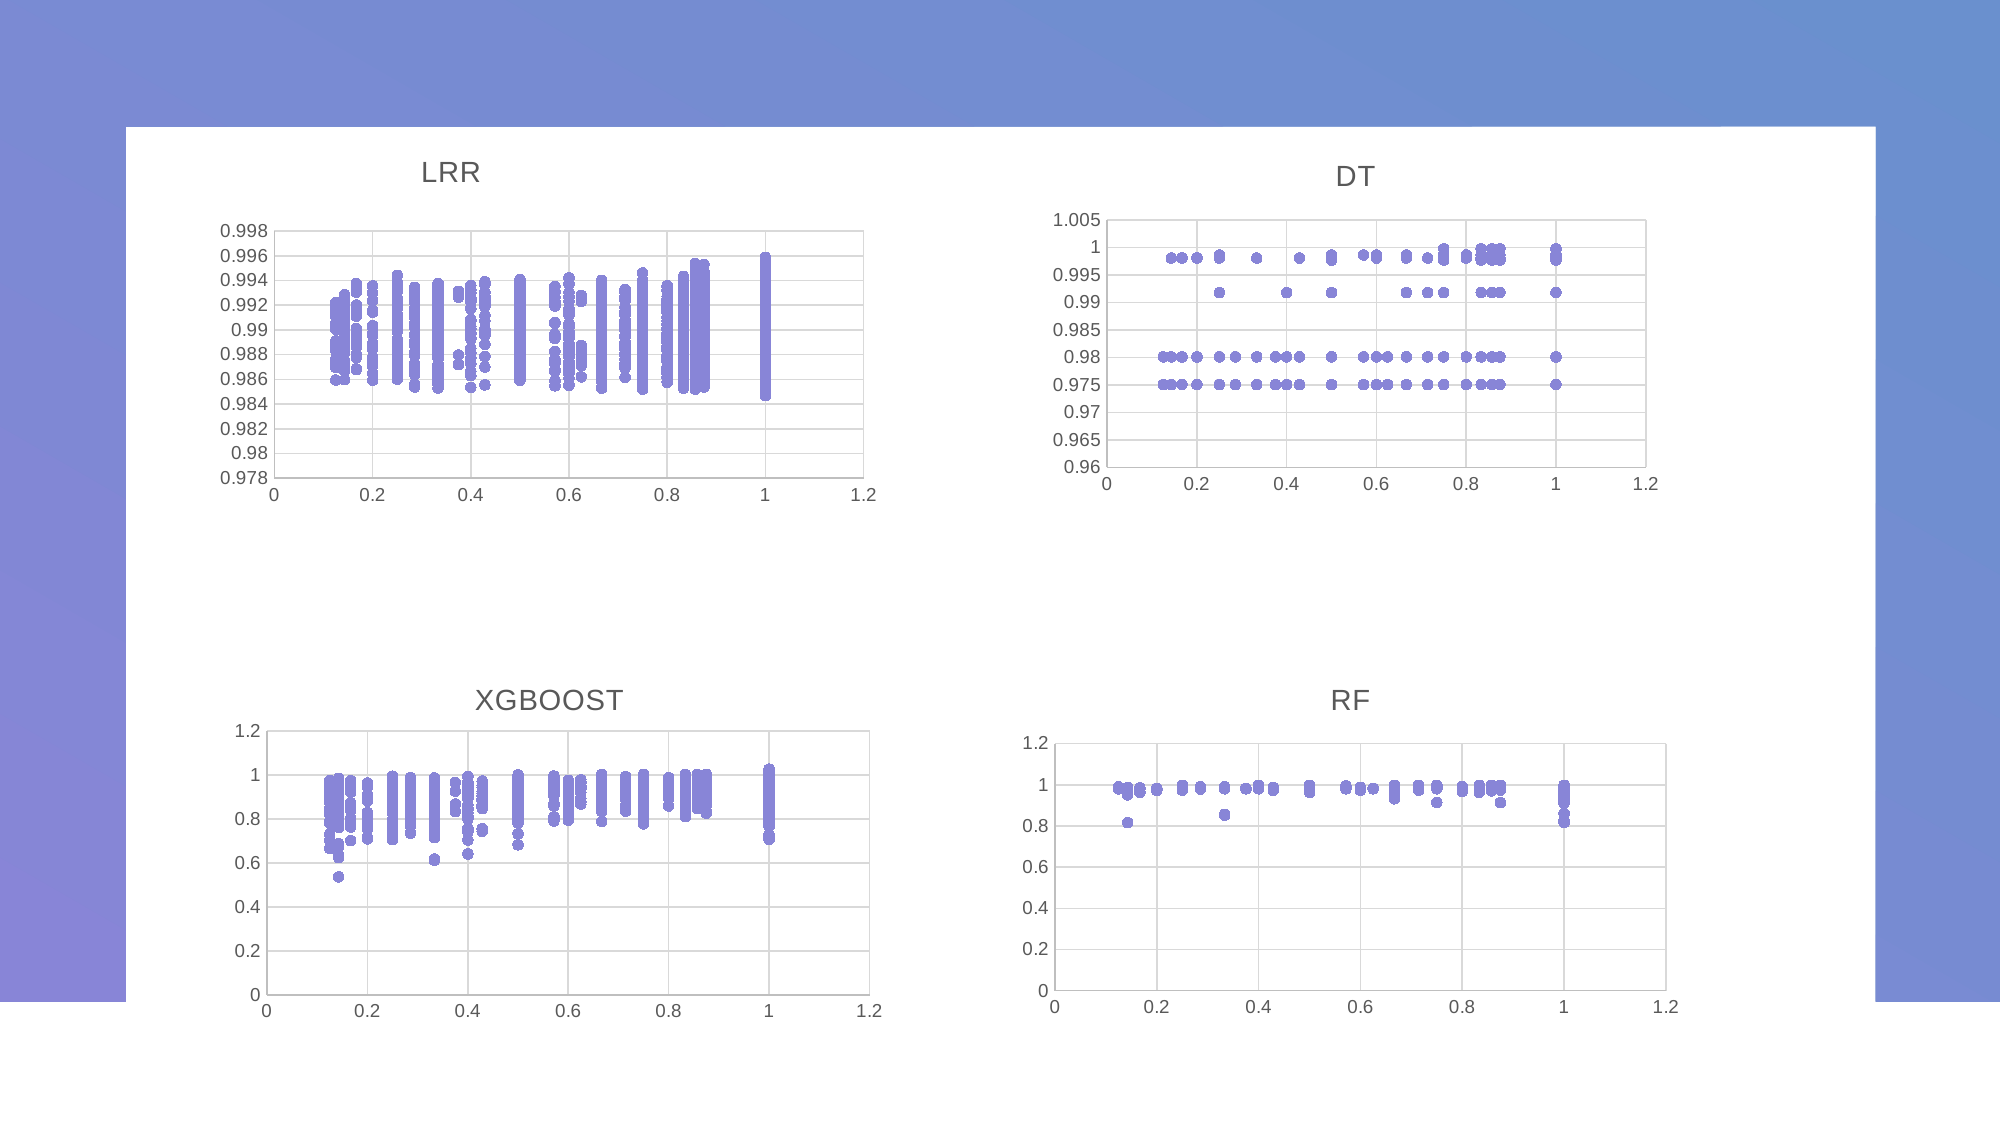

### Chart:

| Category | DT |
|---|---|

### Chart:

| Category | LRR |
|---|---|

### Chart:

| Category | XGBOOST |
|---|---|

### Chart:

| Category | RF |
|---|---|